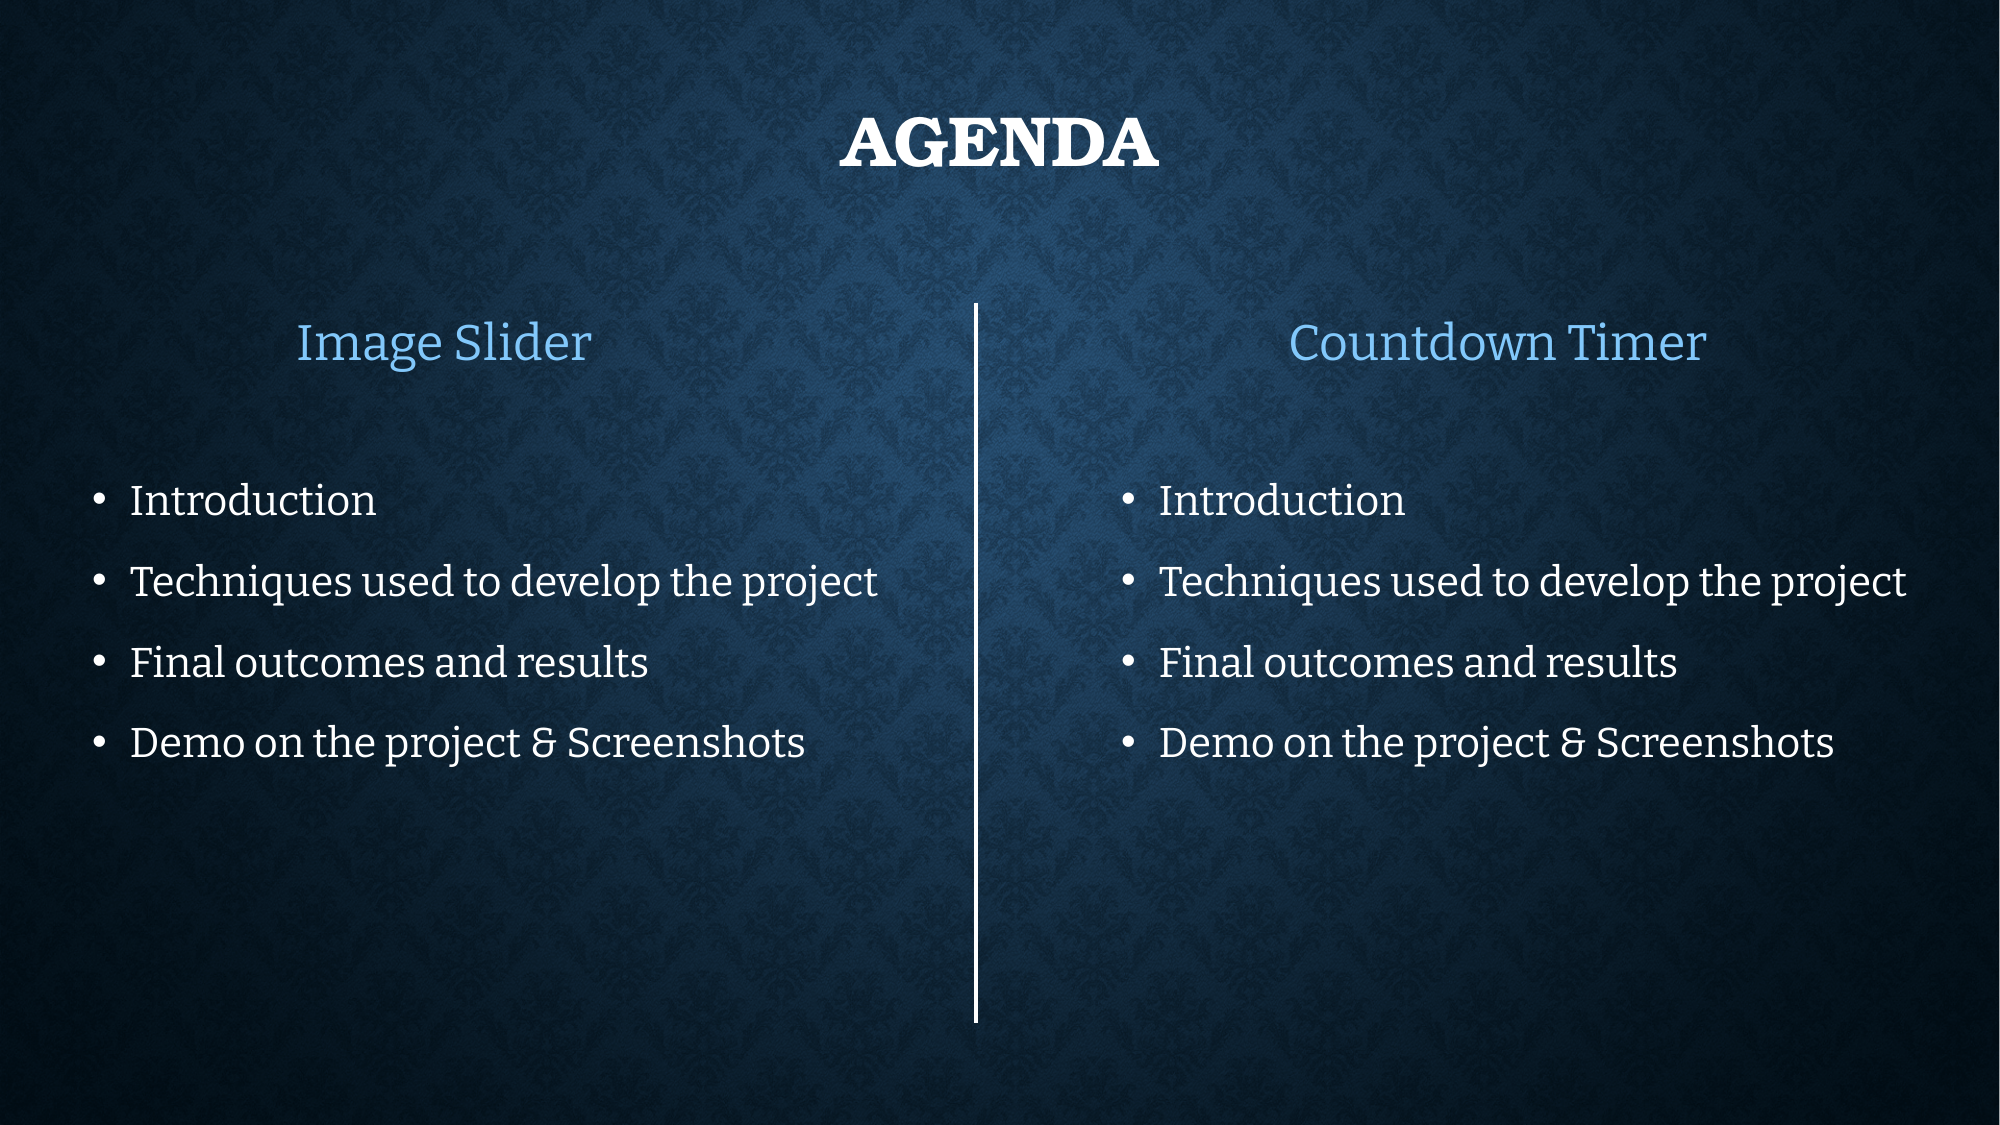

# Agenda
Countdown Timer
Image Slider

Introduction
Techniques used to develop the project
Final outcomes and results
Demo on the project & Screenshots

Introduction
Techniques used to develop the project
Final outcomes and results
Demo on the project & Screenshots